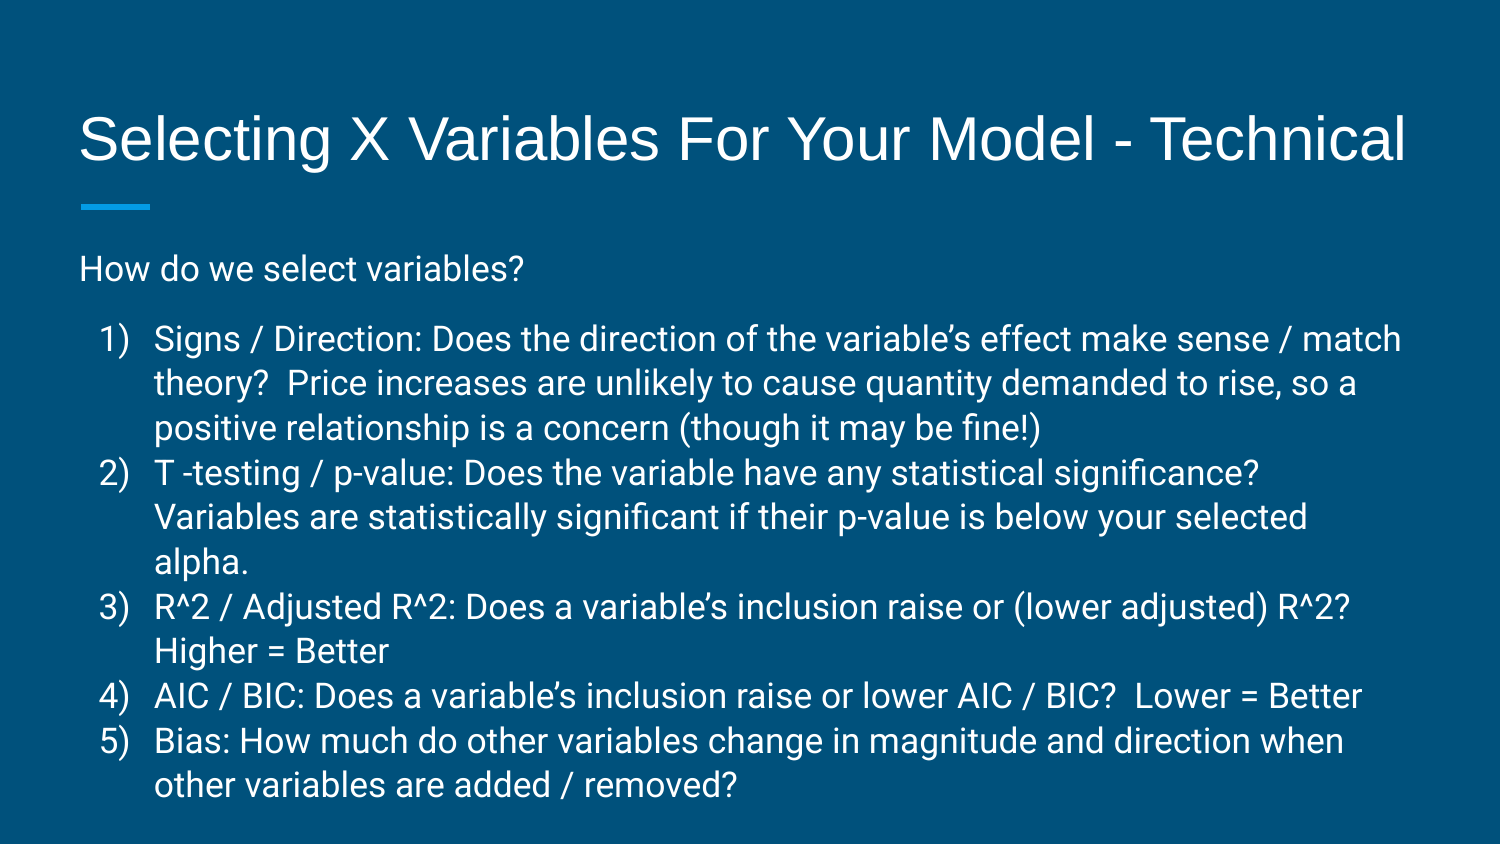

# Selecting X Variables For Your Model - Technical
How do we select variables?
Signs / Direction: Does the direction of the variable’s effect make sense / match theory?  Price increases are unlikely to cause quantity demanded to rise, so a positive relationship is a concern (though it may be fine!)
T -testing / p-value: Does the variable have any statistical significance?  Variables are statistically significant if their p-value is below your selected alpha.
R^2 / Adjusted R^2: Does a variable’s inclusion raise or (lower adjusted) R^2?  Higher = Better
AIC / BIC: Does a variable’s inclusion raise or lower AIC / BIC?  Lower = Better
Bias: How much do other variables change in magnitude and direction when other variables are added / removed?